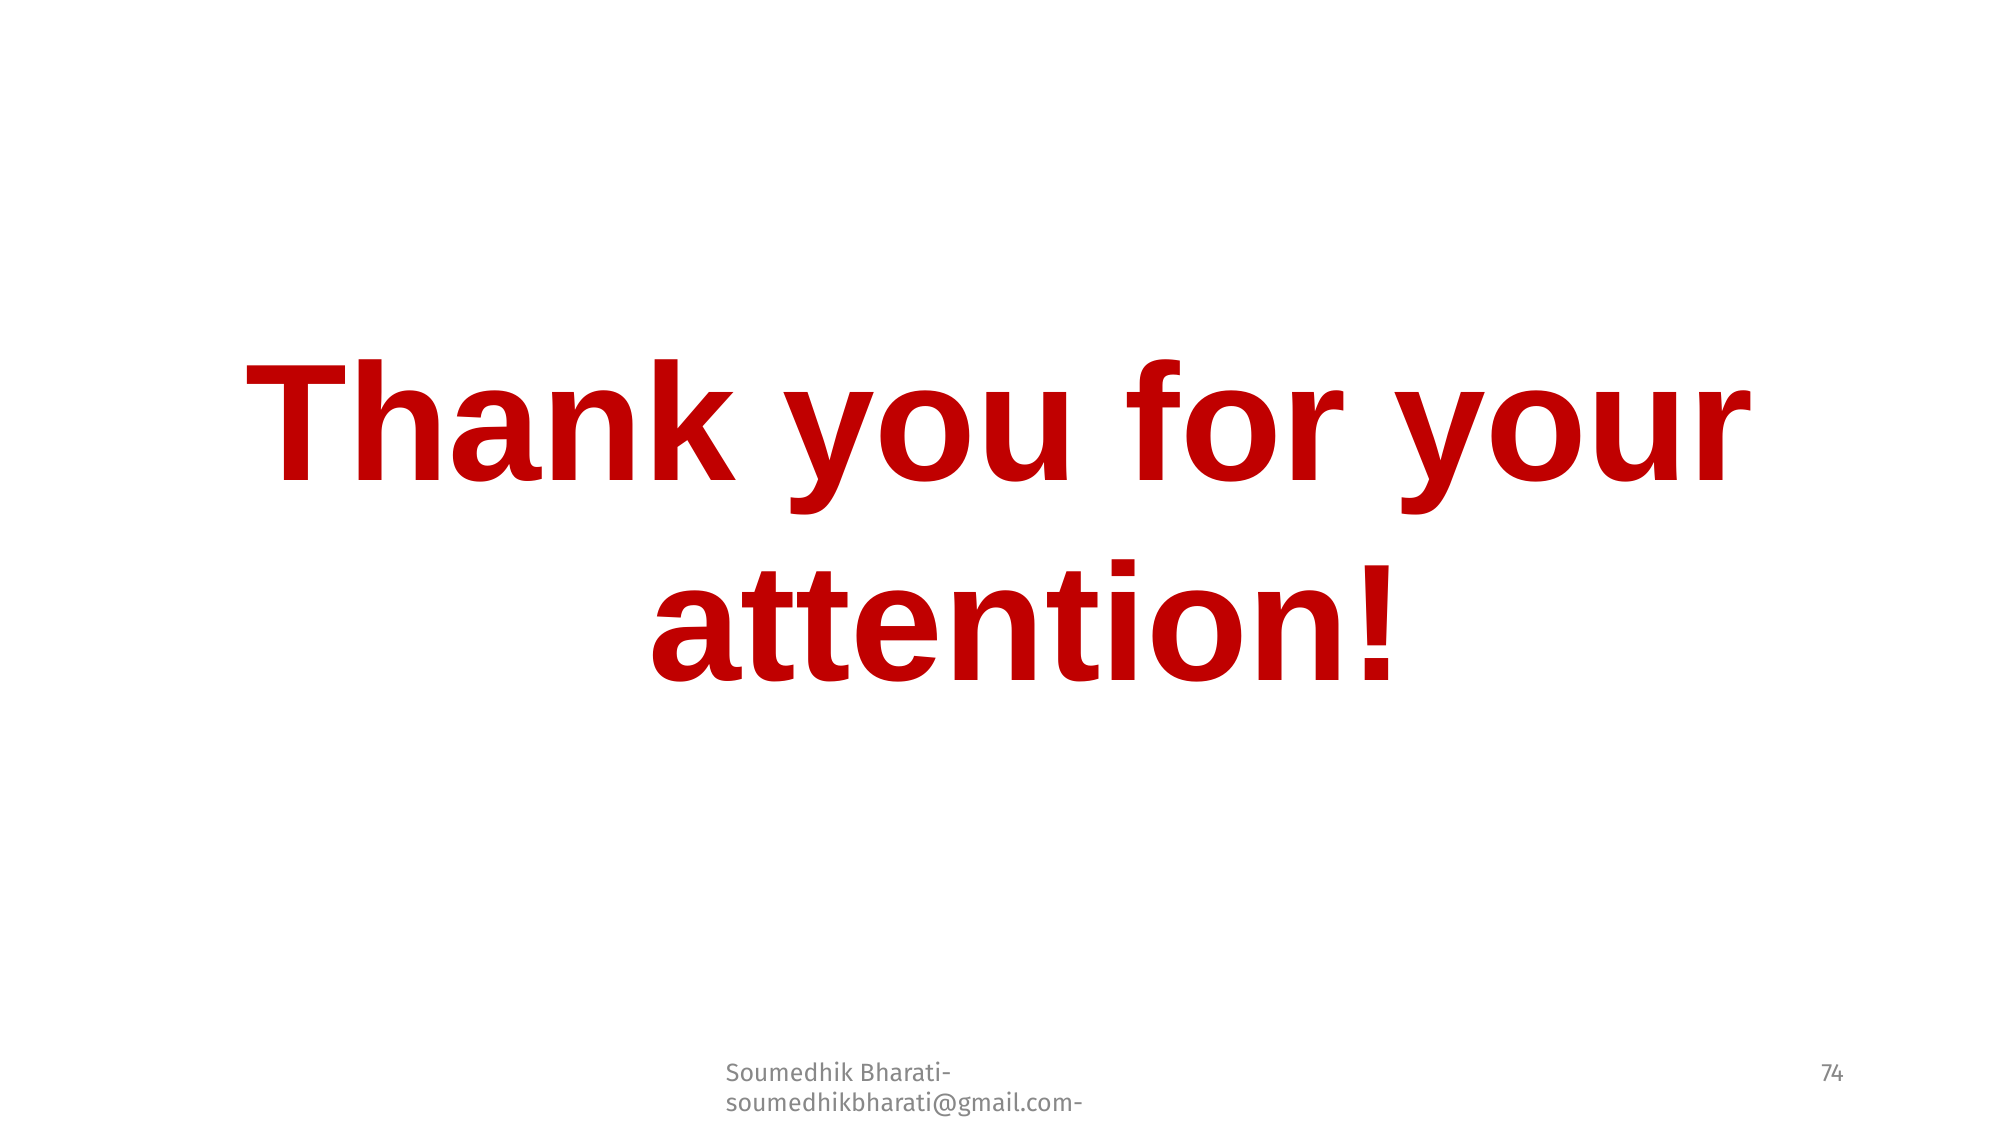

# Thank you for your attention!
Soumedhik Bharati- soumedhikbharati@gmail.com-
74